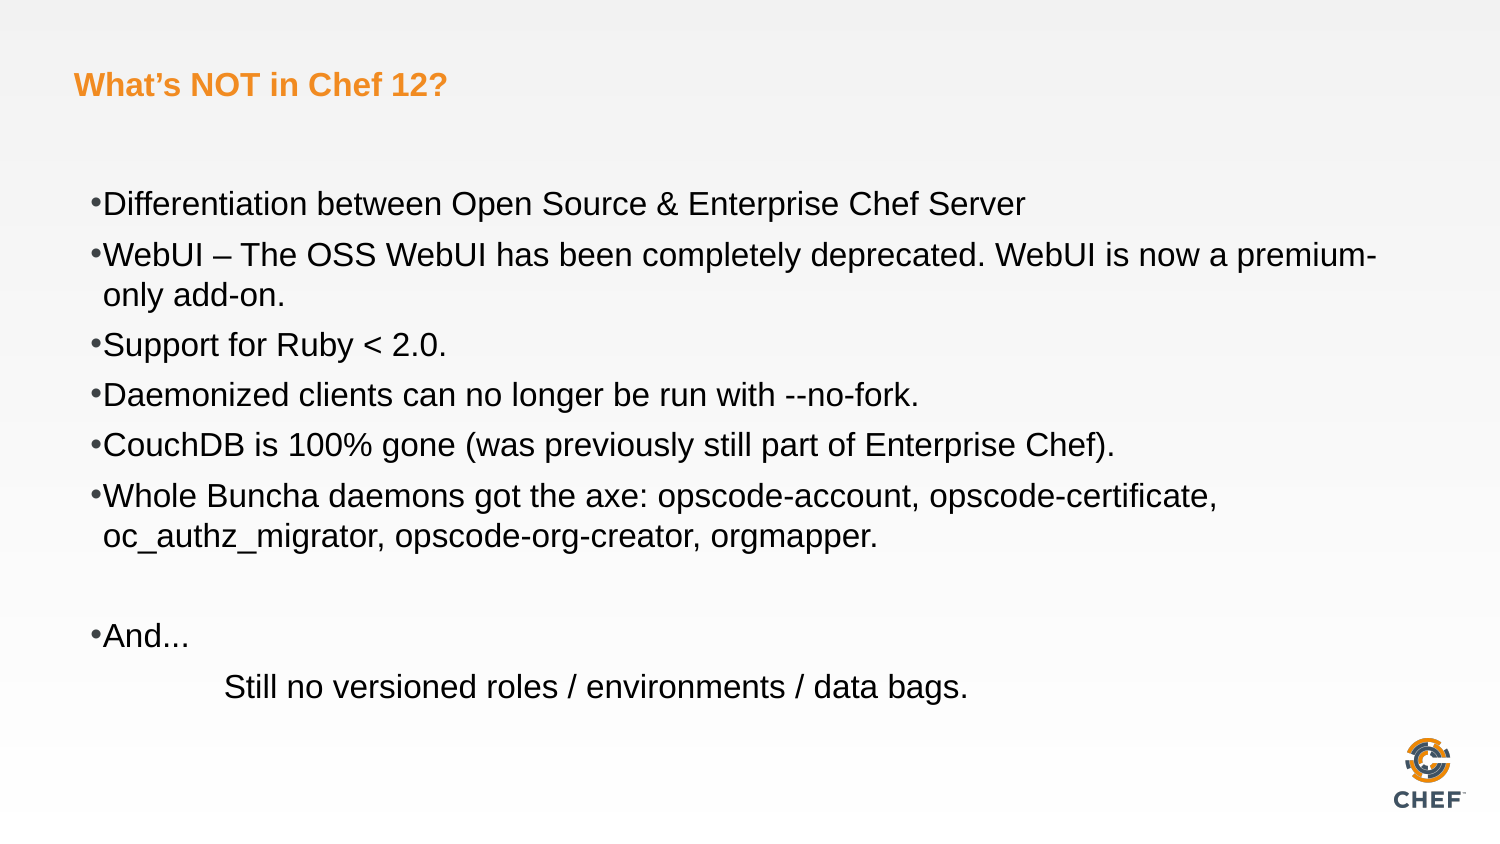

# What’s NOT in Chef 12?
Differentiation between Open Source & Enterprise Chef Server
WebUI – The OSS WebUI has been completely deprecated. WebUI is now a premium-only add-on.
Support for Ruby < 2.0.
Daemonized clients can no longer be run with --no-fork.
CouchDB is 100% gone (was previously still part of Enterprise Chef).
Whole Buncha daemons got the axe: opscode-account, opscode-certificate, oc_authz_migrator, opscode-org-creator, orgmapper.

And...
	Still no versioned roles / environments / data bags.